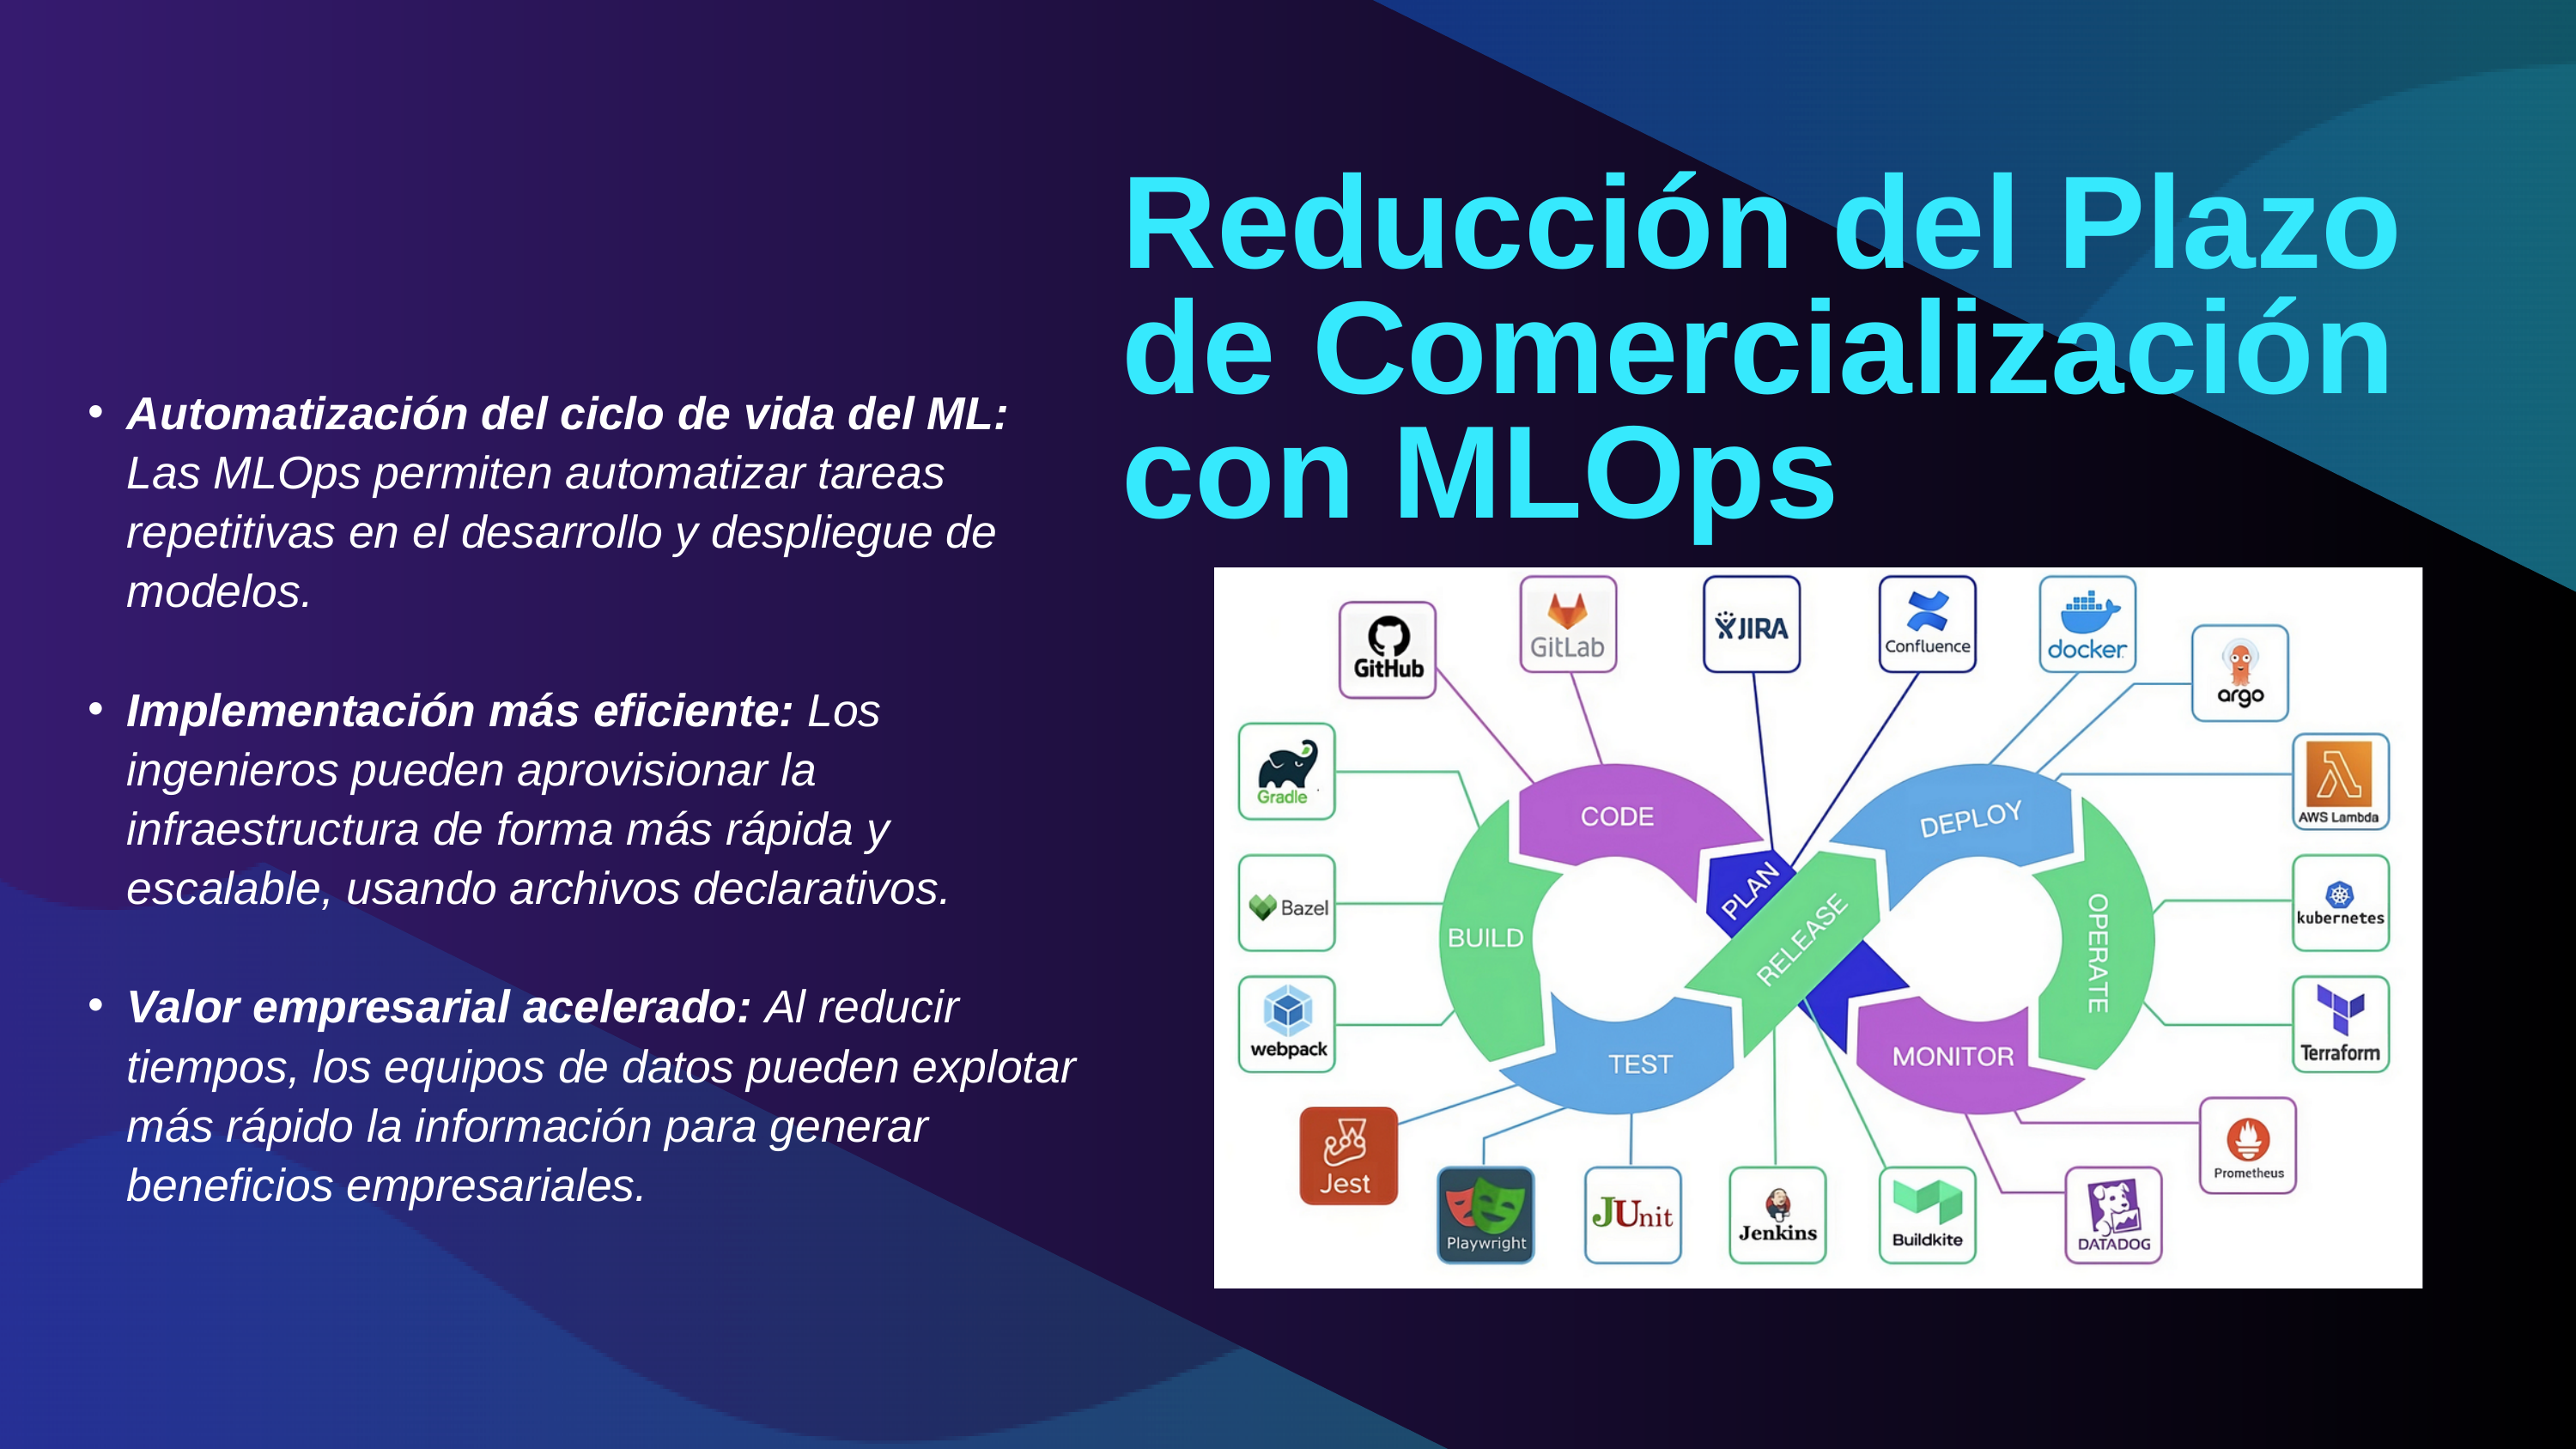

Reducción del Plazo de Comercialización con MLOps
Automatización del ciclo de vida del ML: Las MLOps permiten automatizar tareas repetitivas en el desarrollo y despliegue de modelos.

Implementación más eficiente: Los ingenieros pueden aprovisionar la infraestructura de forma más rápida y escalable, usando archivos declarativos.

Valor empresarial acelerado: Al reducir tiempos, los equipos de datos pueden explotar más rápido la información para generar beneficios empresariales.